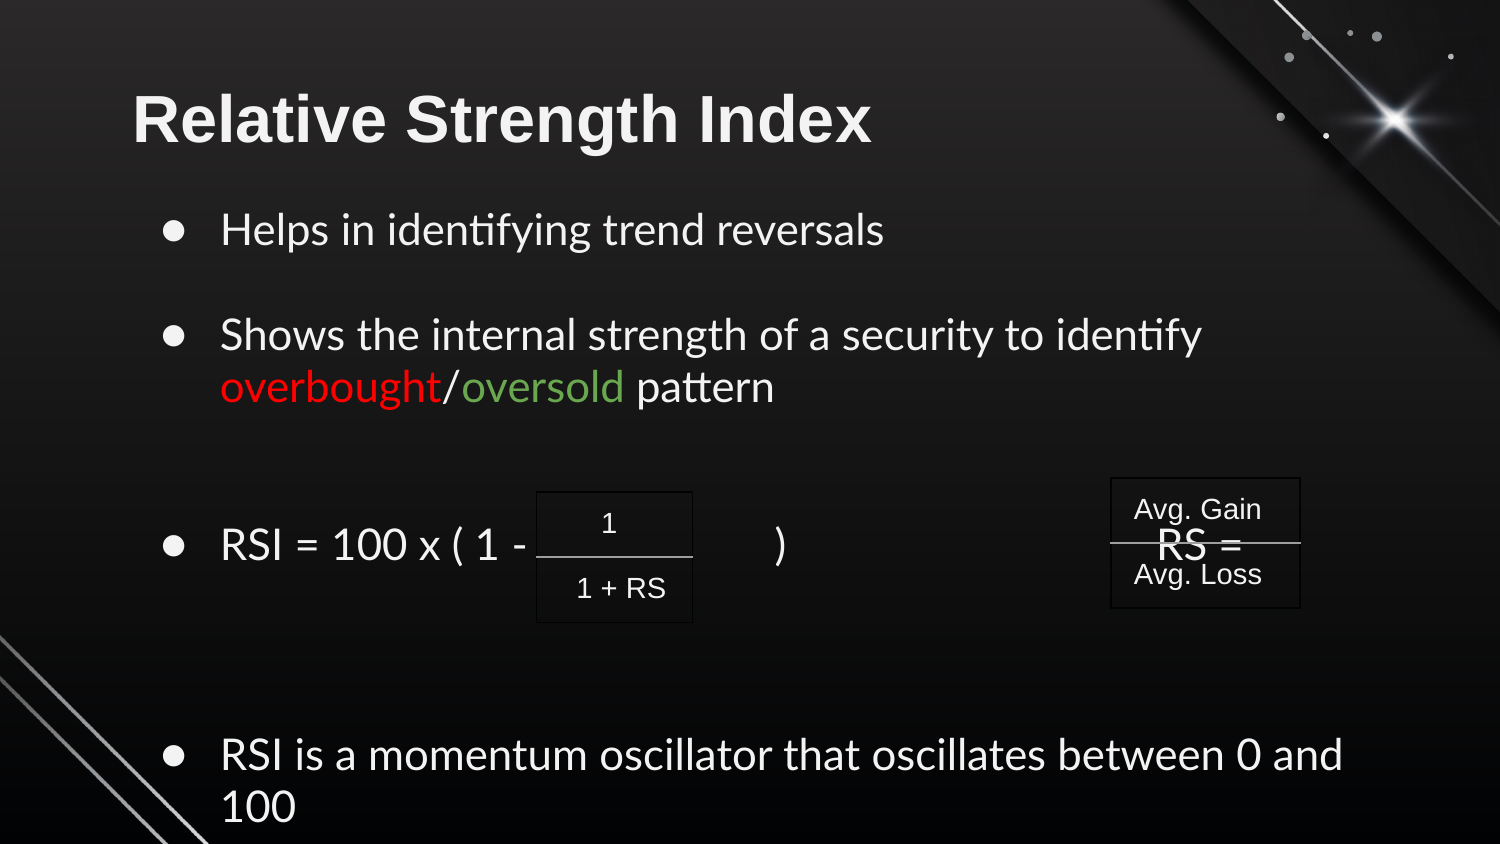

# Relative Strength Index
Helps in identifying trend reversals

Shows the internal strength of a security to identify overbought/oversold pattern

RSI = 100 x ( 1 -                      )                                 RS =

RSI is a momentum oscillator that oscillates between 0 and 100

| Avg. Gain |
| --- |
| Avg. Loss |
| 1 |
| --- |
| 1 + RS |